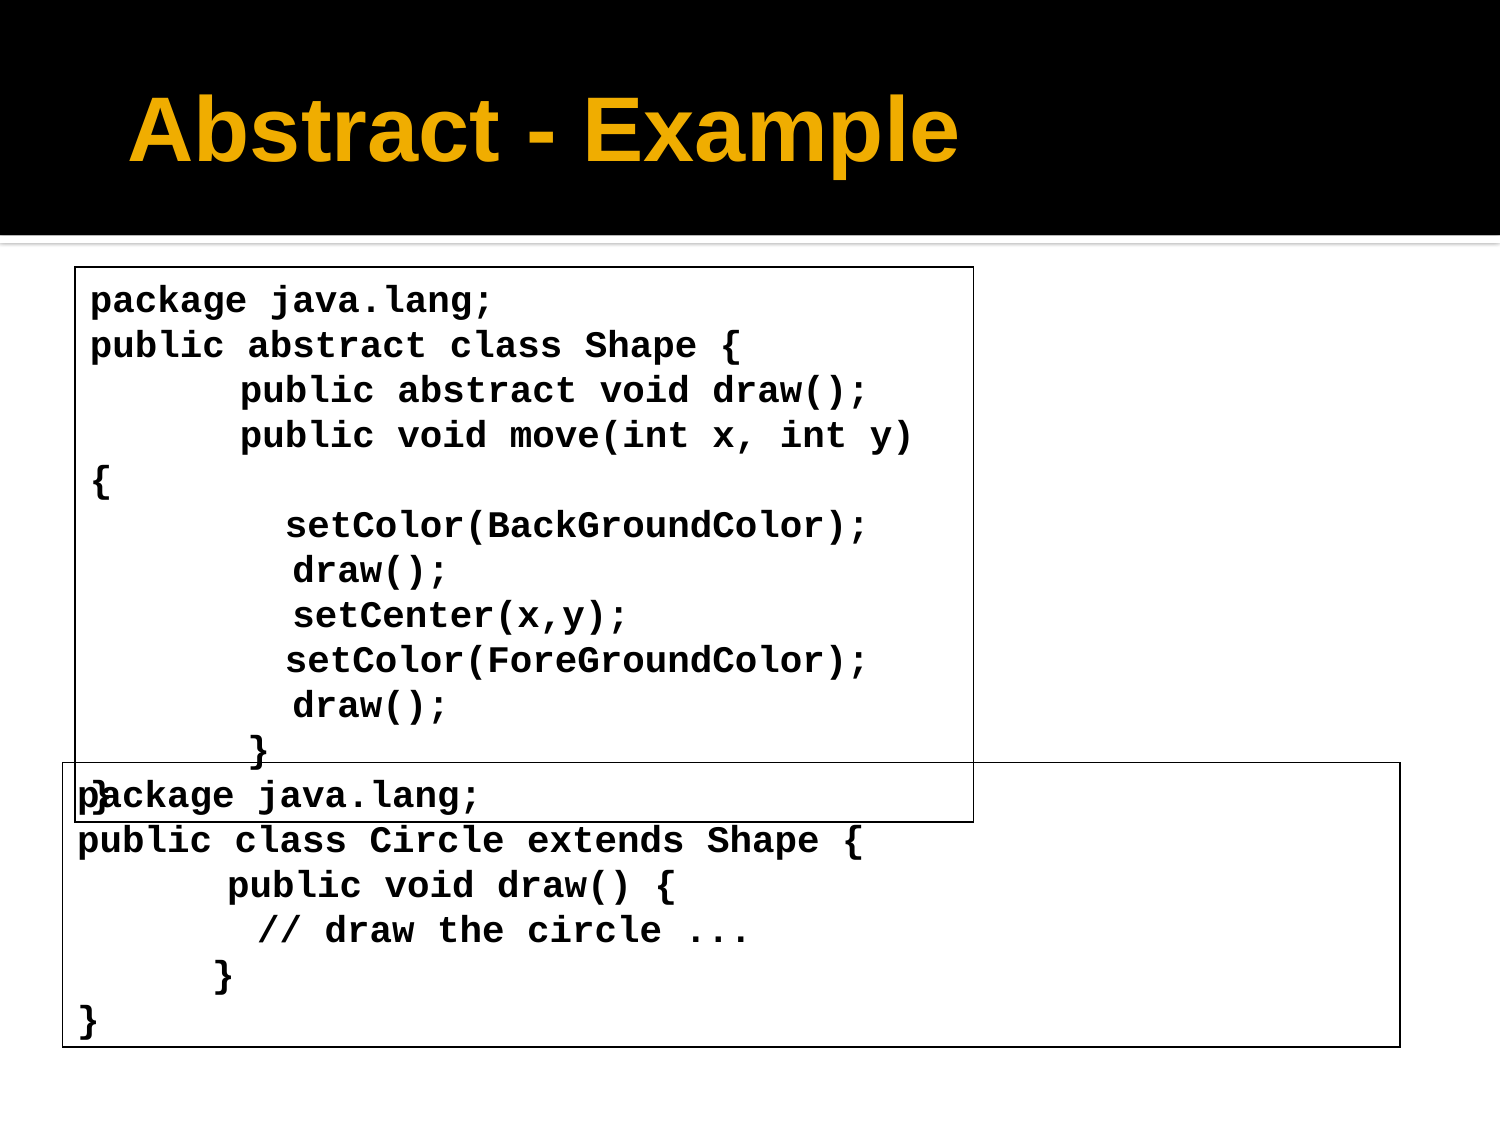

# Abstract - Example
package java.lang;
public abstract class Shape {
	public abstract void draw();
	public void move(int x, int y) {
	  setColor(BackGroundColor);
         draw();
         setCenter(x,y);
	  setColor(ForeGroundColor);
         draw();
       }
}
package java.lang;
public class Circle extends Shape {
	public void draw() {
        // draw the circle ...
      }
}